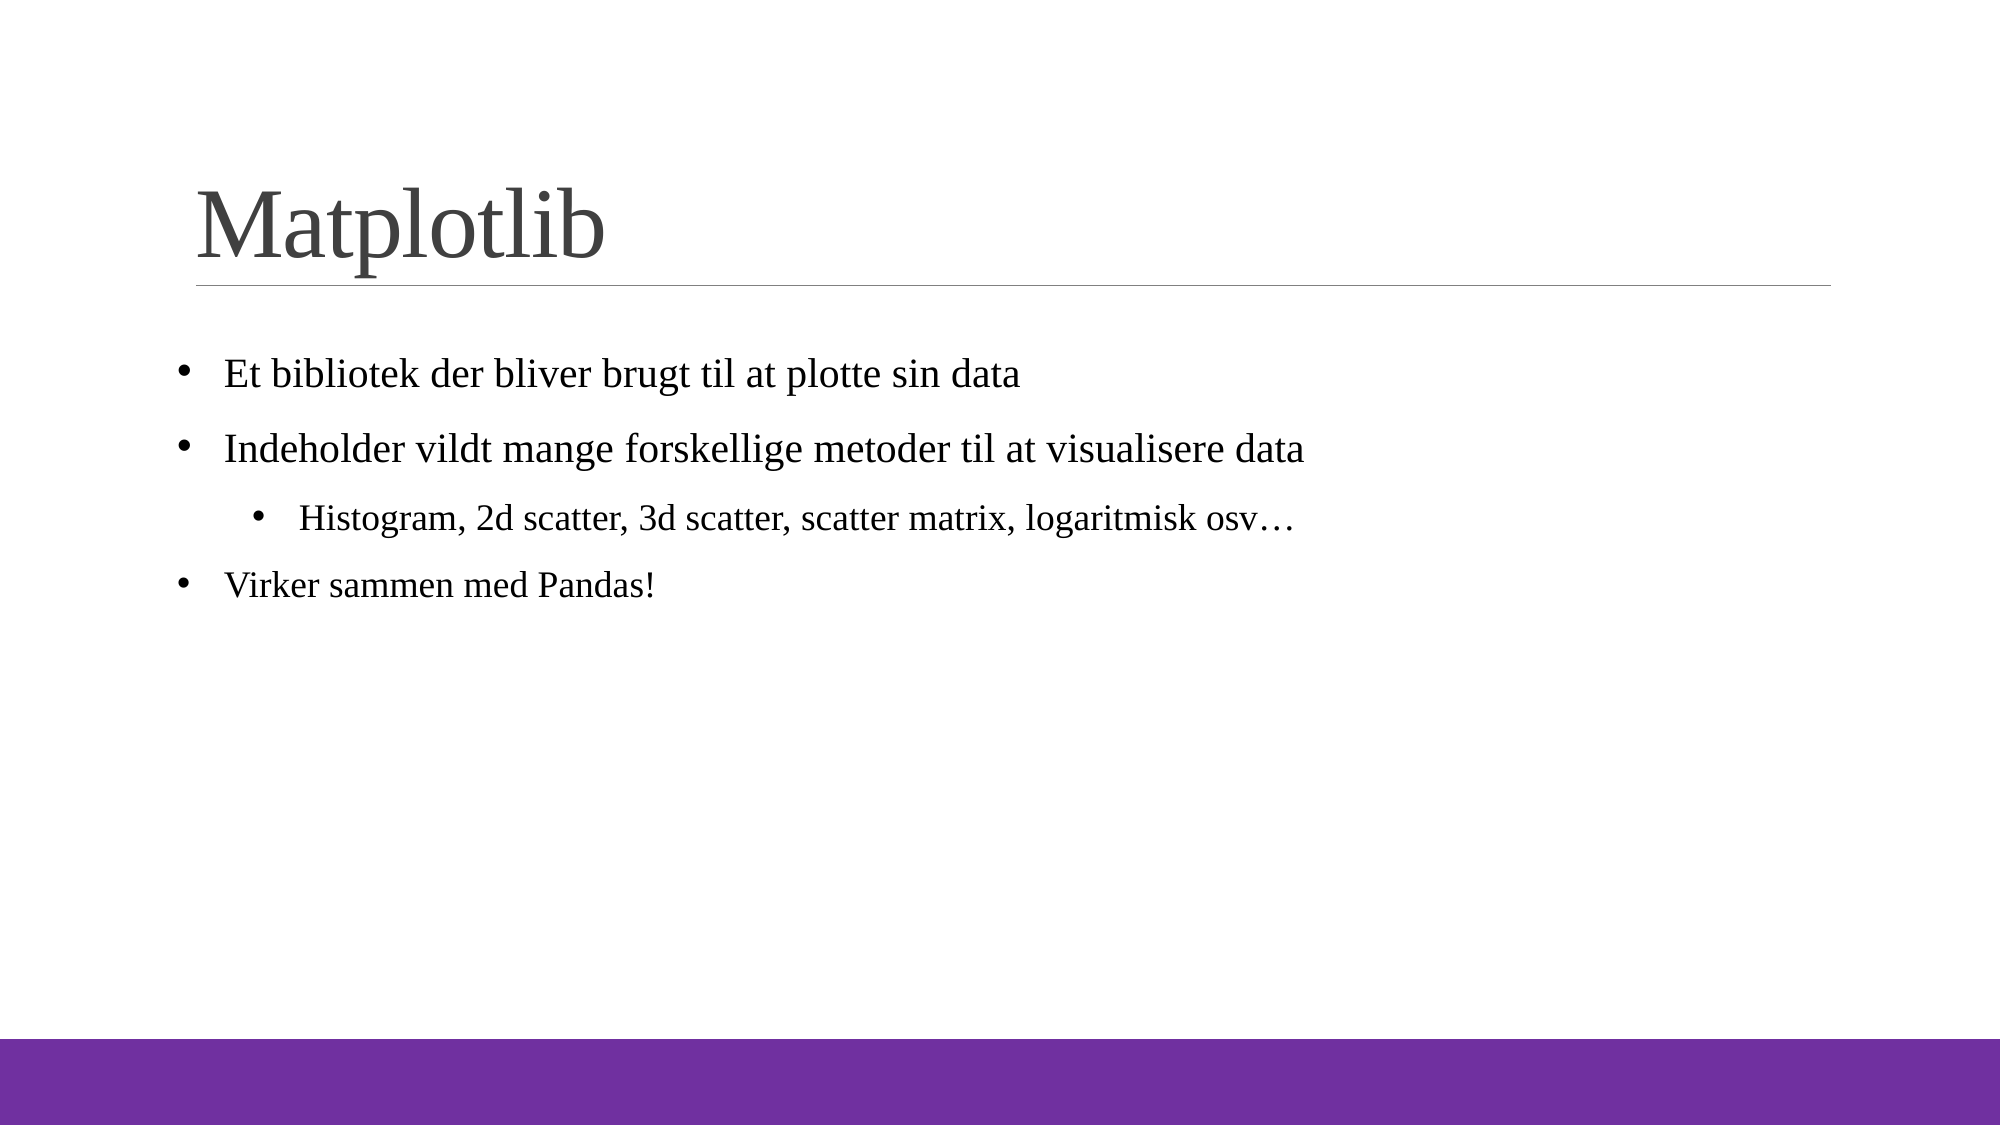

# Matplotlib
Et bibliotek der bliver brugt til at plotte sin data
Indeholder vildt mange forskellige metoder til at visualisere data
Histogram, 2d scatter, 3d scatter, scatter matrix, logaritmisk osv…
Virker sammen med Pandas!